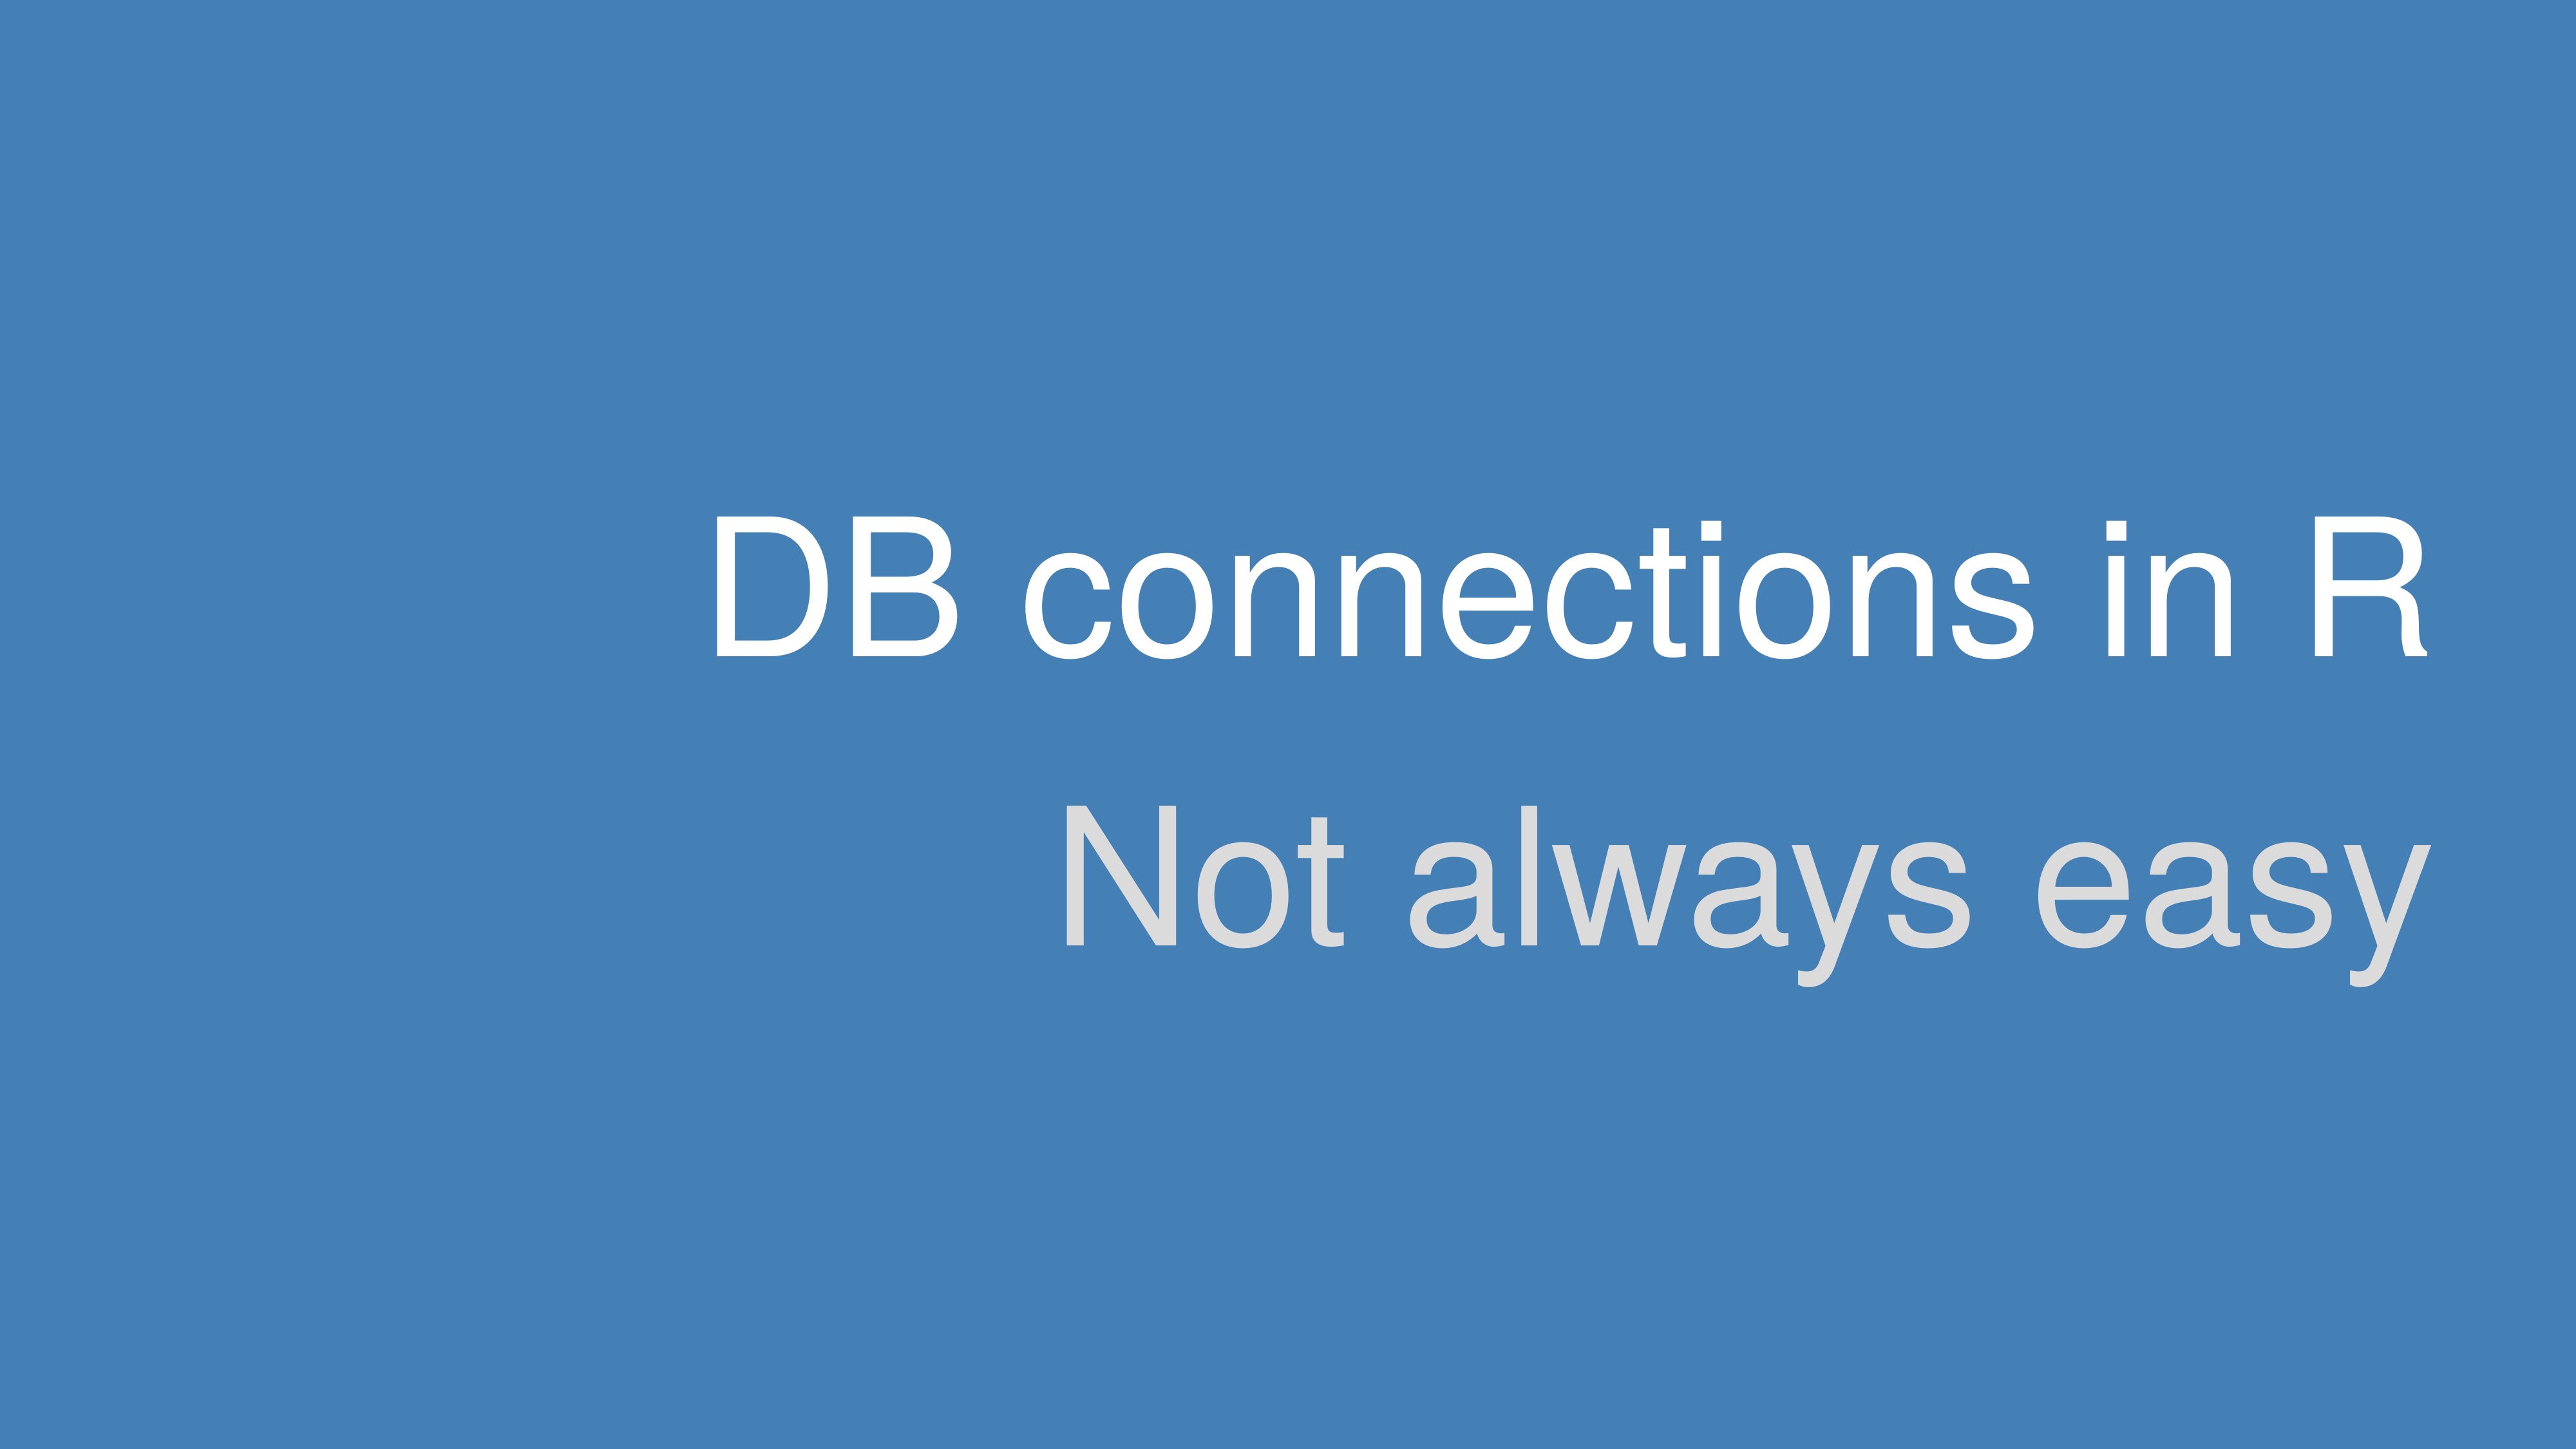

DB connections in R
Not always easy